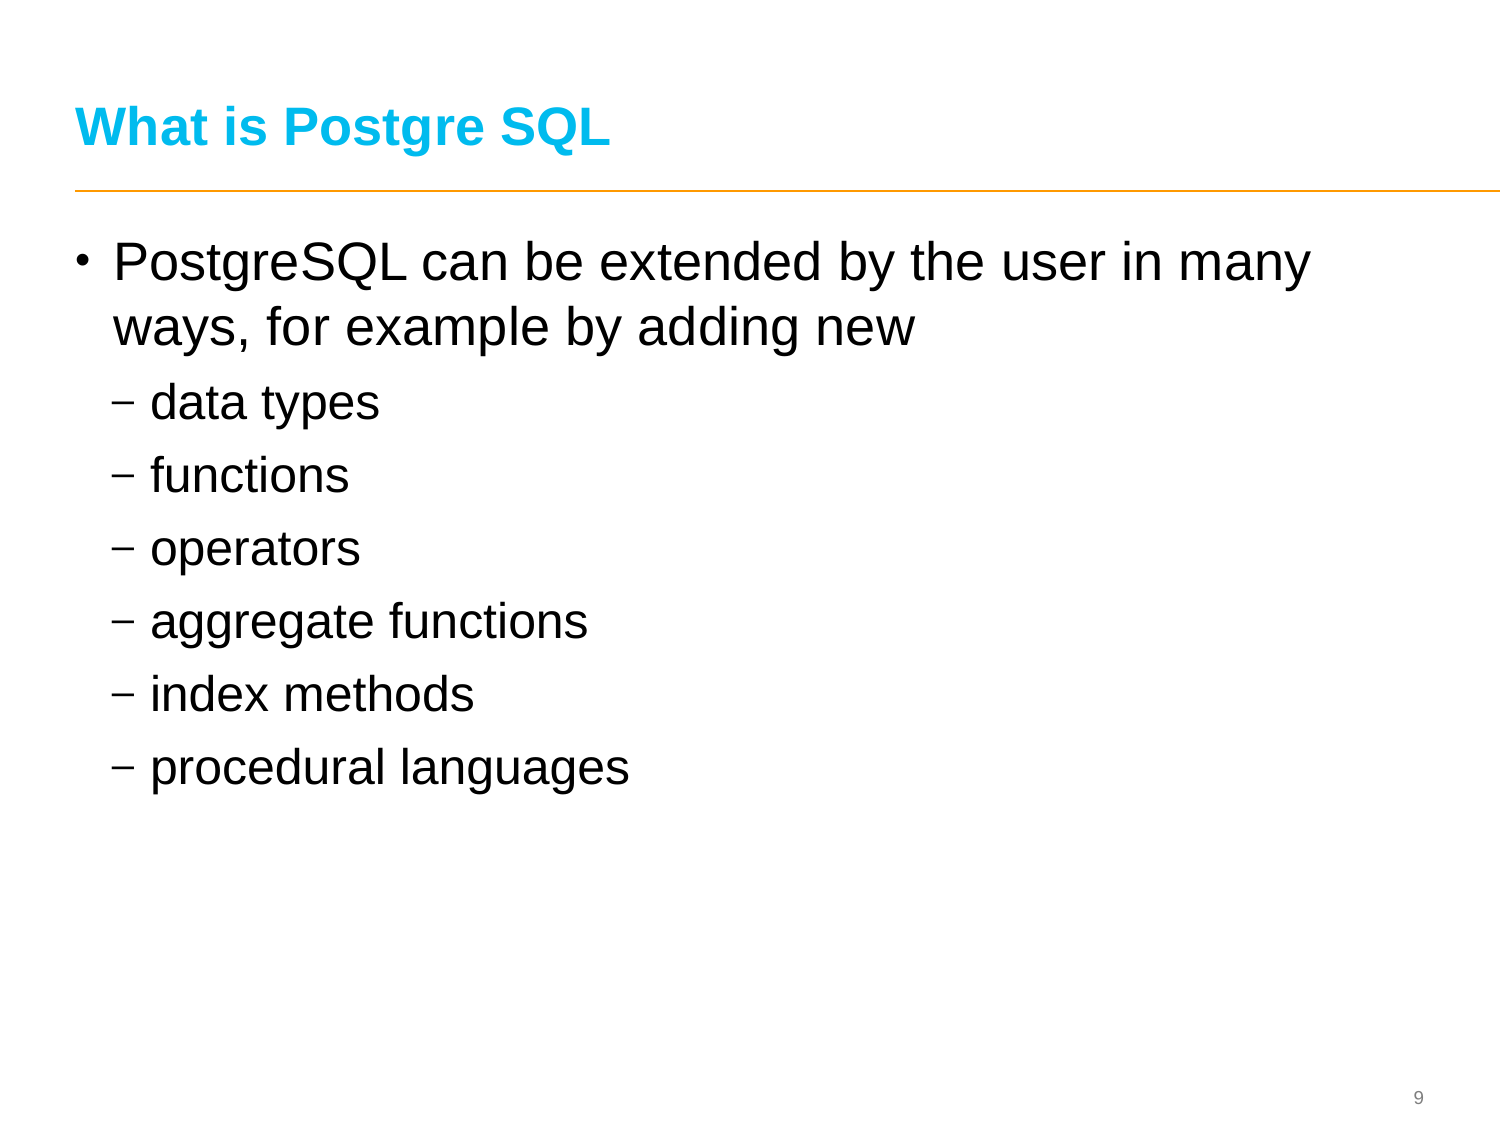

# What is Postgre SQL
PostgreSQL can be extended by the user in many ways, for example by adding new
data types
functions
operators
aggregate functions
index methods
procedural languages